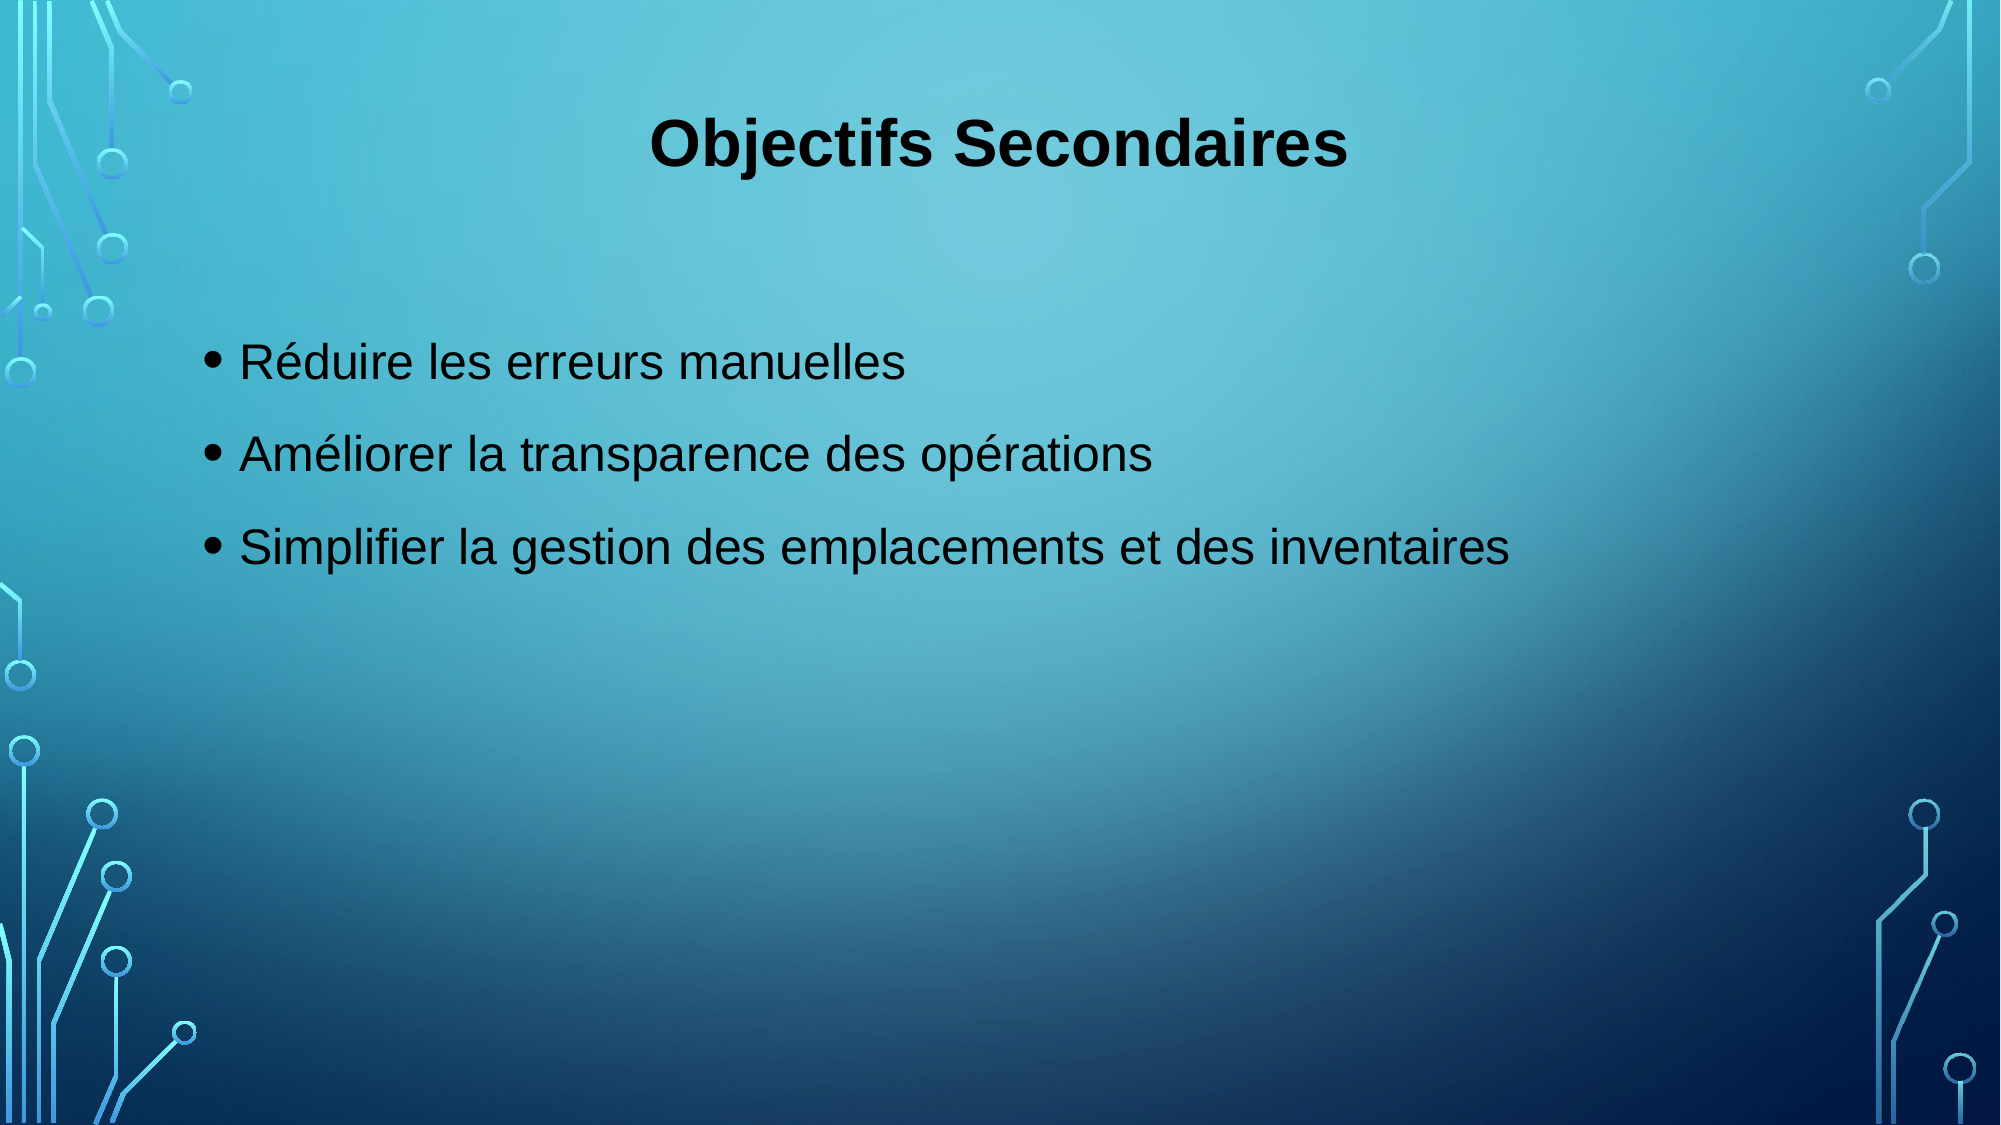

Objectifs Secondaires

Réduire les erreurs manuelles
Améliorer la transparence des opérations
Simplifier la gestion des emplacements et des inventaires